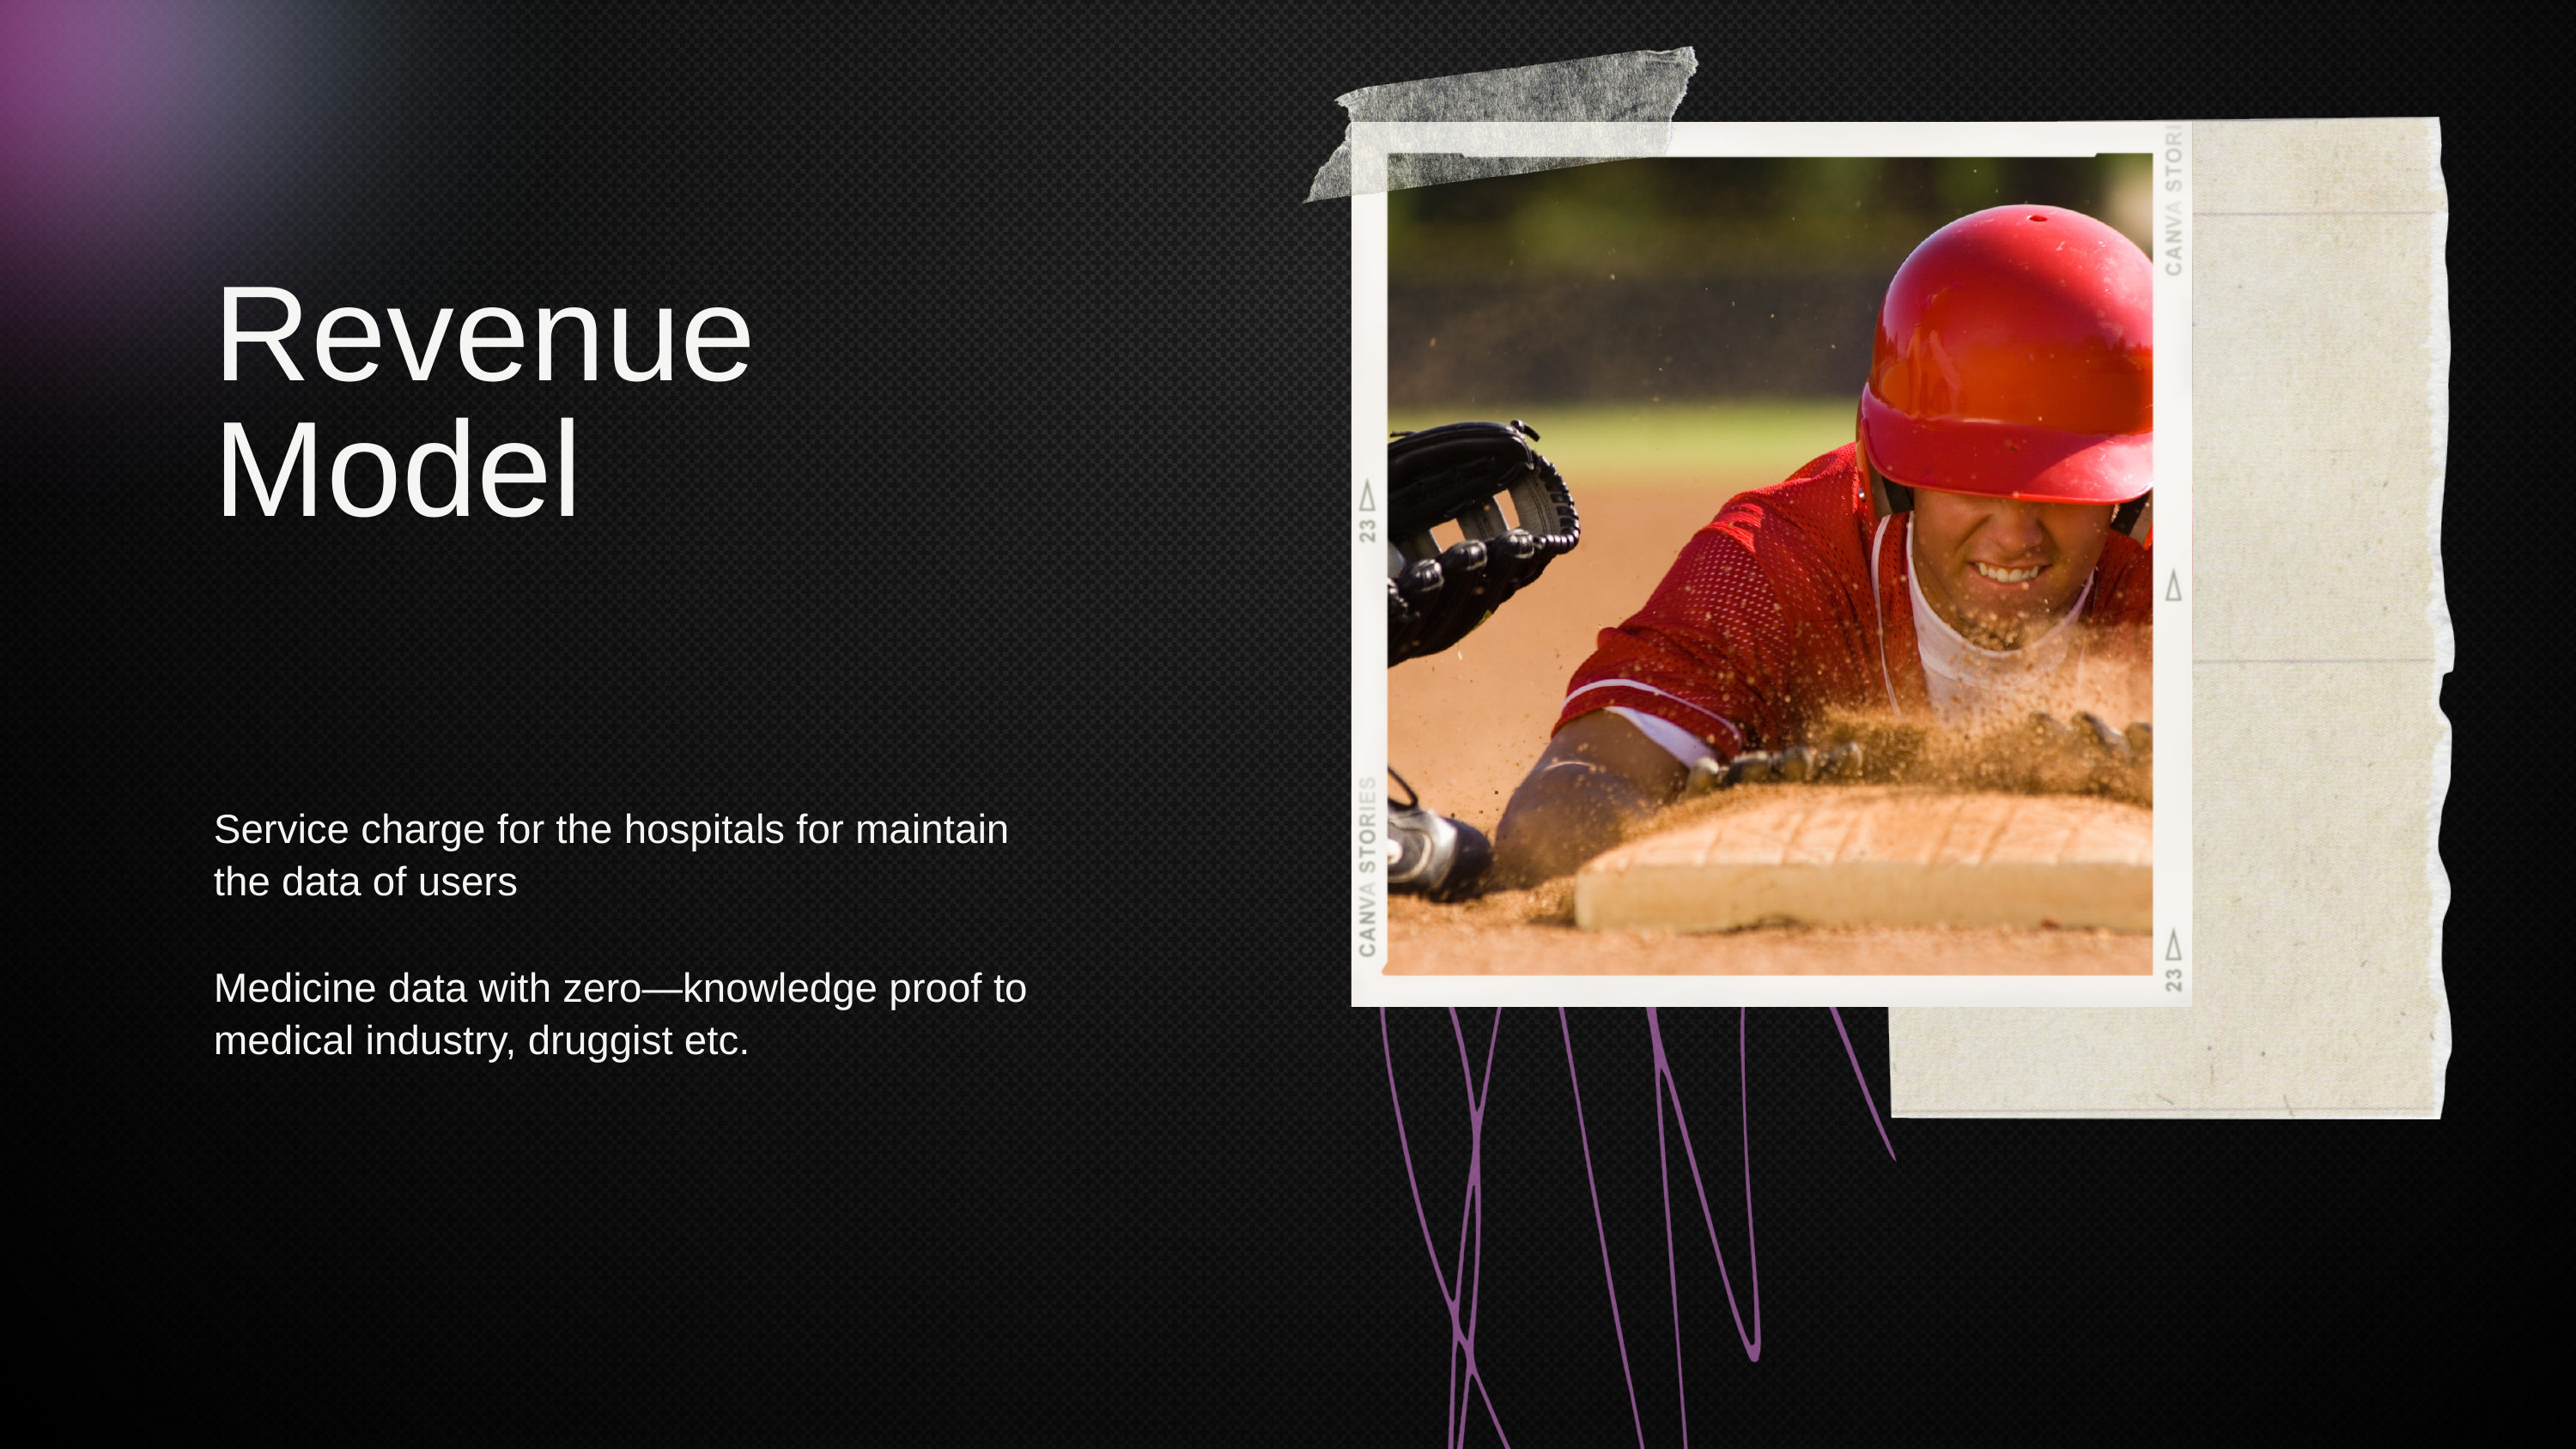

Revenue Model
Service charge for the hospitals for maintain the data of users

Medicine data with zero—knowledge proof to medical industry, druggist etc.